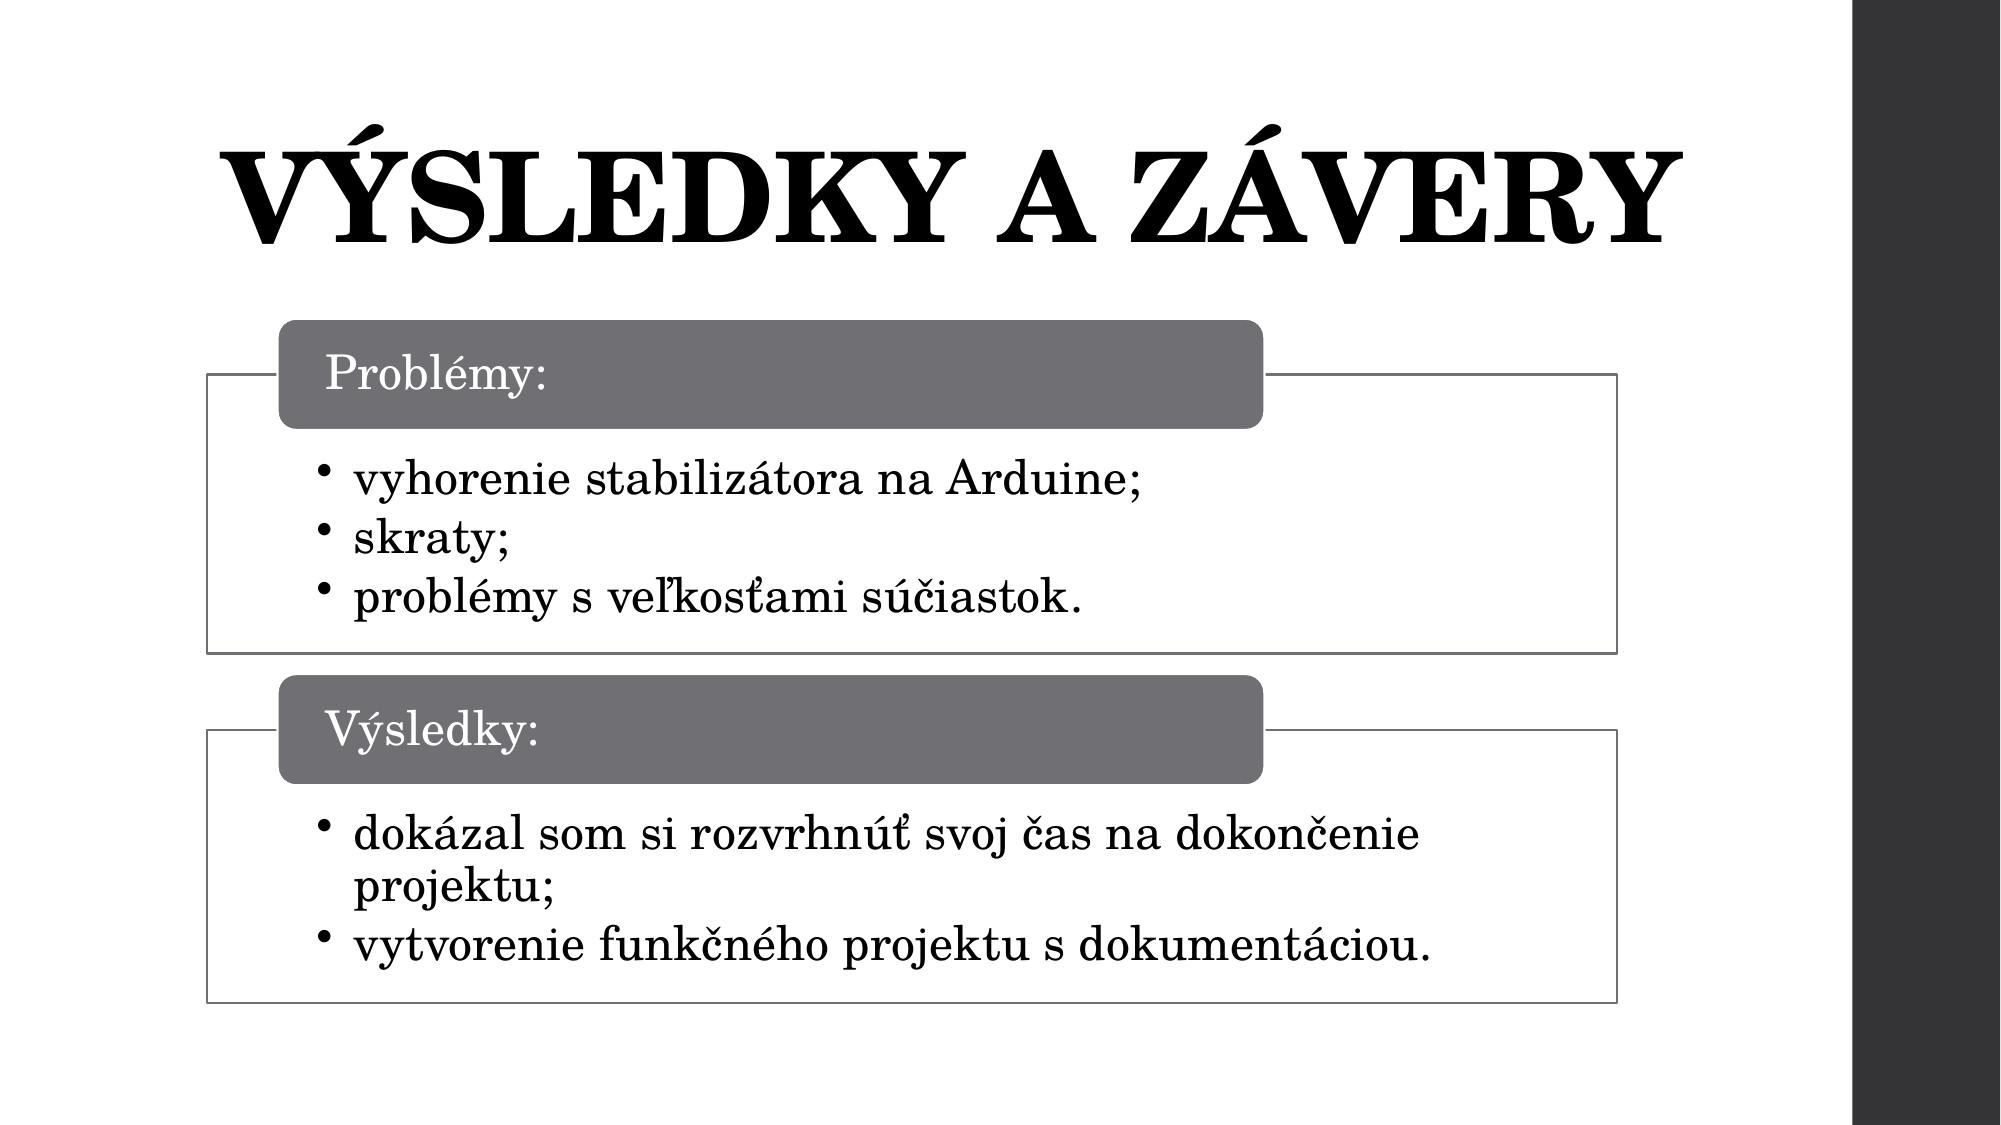

# VÝSLEDKY A ZÁVERY
vyhorenie stabilizátora na Arduine;
skraty;
problémy s veľkosťami súčiastok.
Problémy:
dokázal som si rozvrhnúť svoj čas na dokončenie projektu;
vytvorenie funkčného projektu s dokumentáciou.
Výsledky: